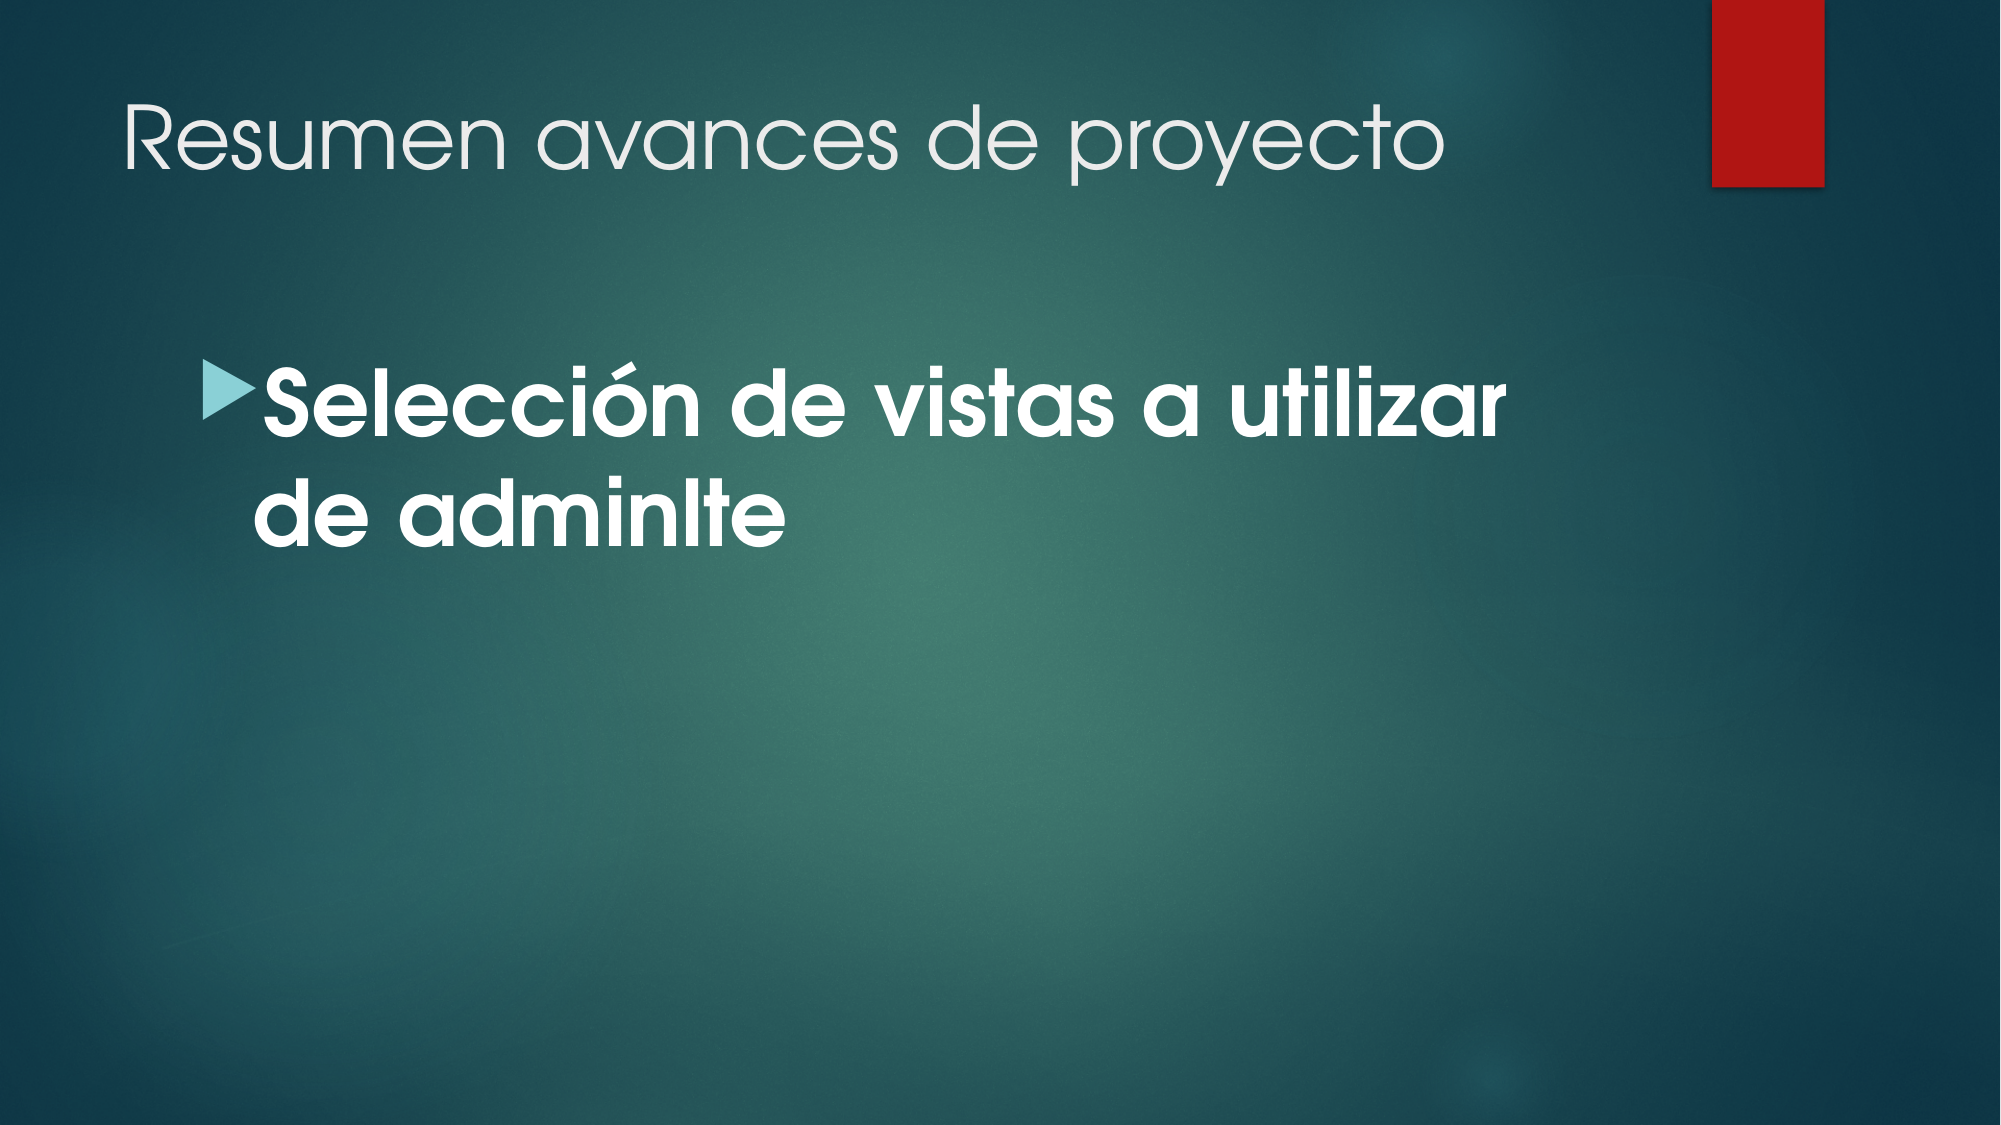

# Resumen avances de proyecto
Selección de vistas a utilizar de adminlte